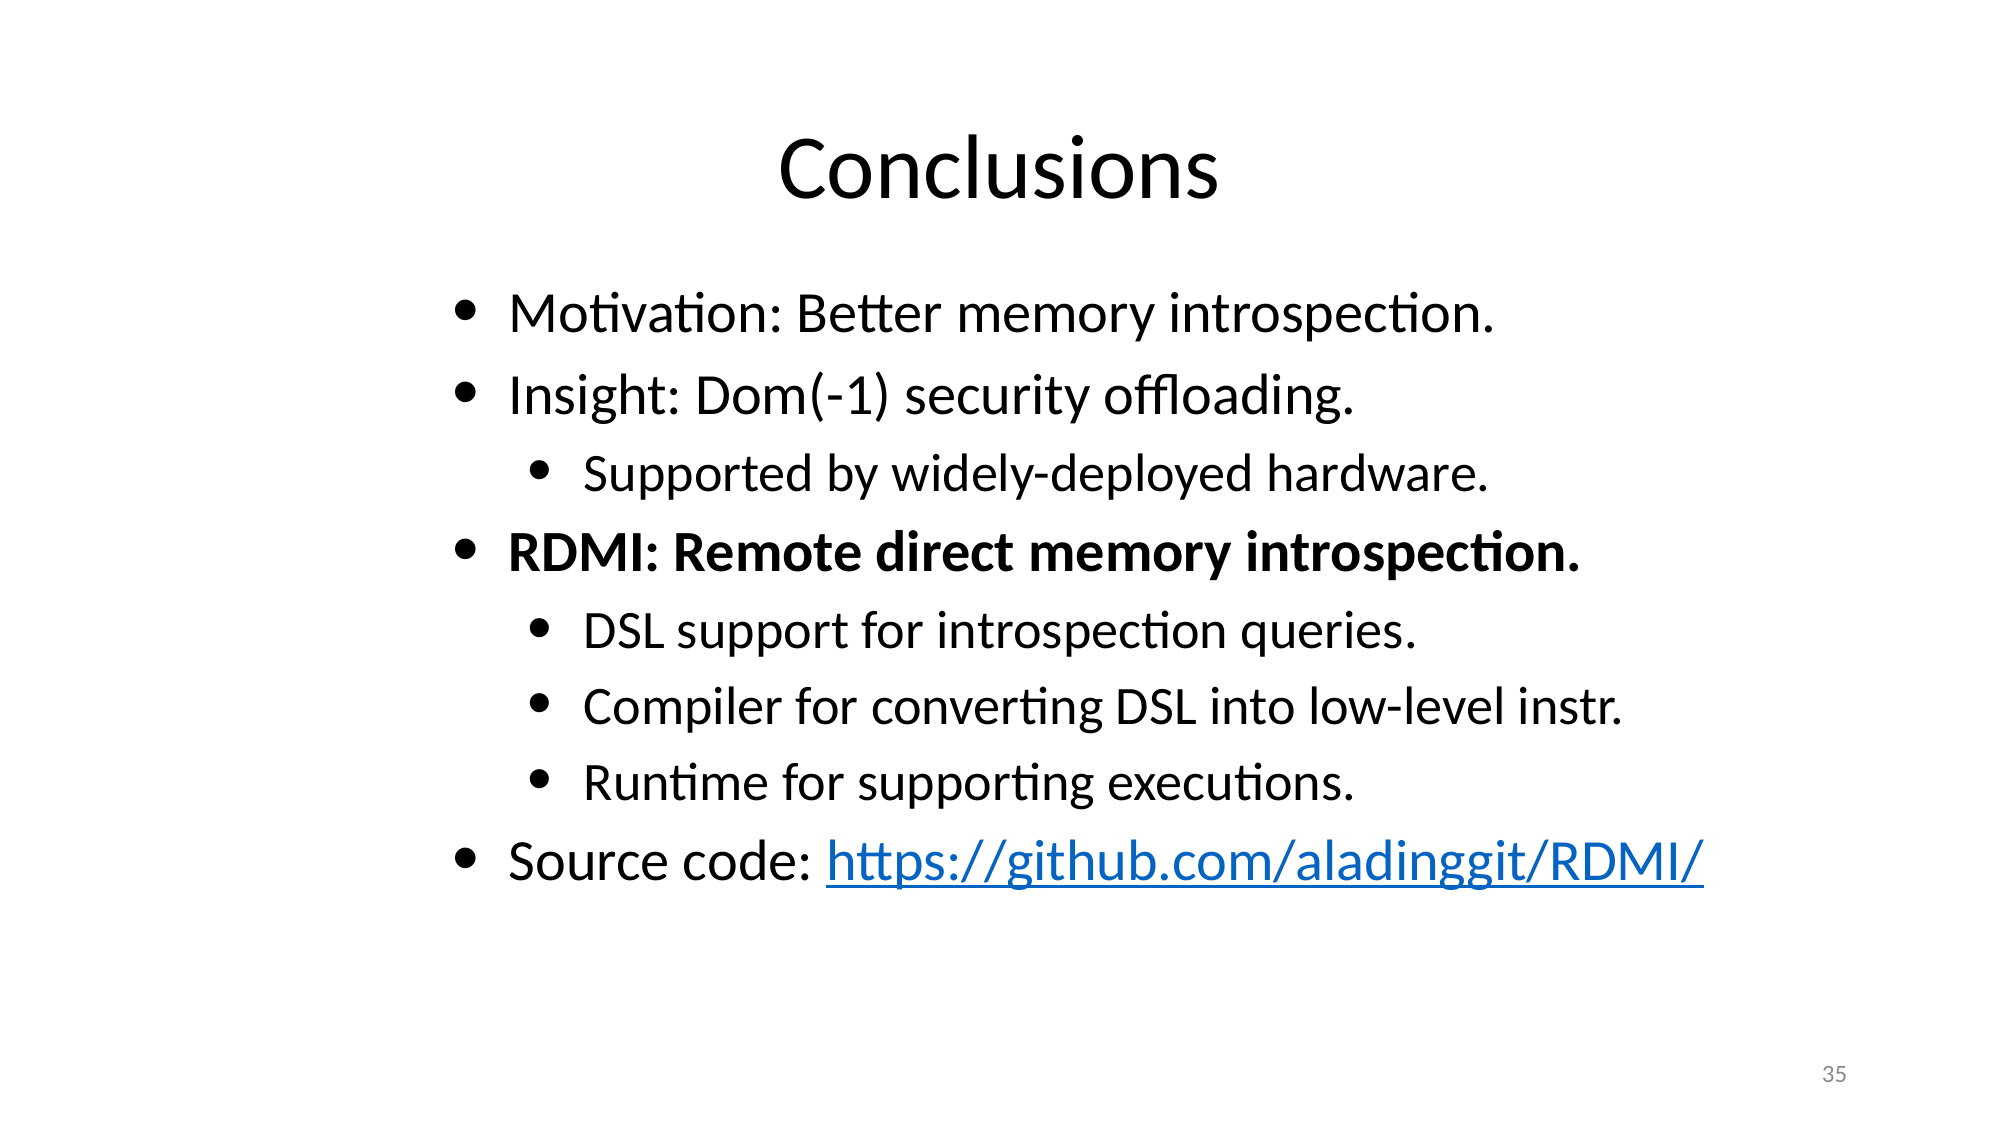

# Conclusions
Motivation: Better memory introspection.
Insight: Dom(-1) security offloading.
Supported by widely-deployed hardware.
RDMI: Remote direct memory introspection.
DSL support for introspection queries.
Compiler for converting DSL into low-level instr.
Runtime for supporting executions.
Source code: https://github.com/aladinggit/RDMI/

35